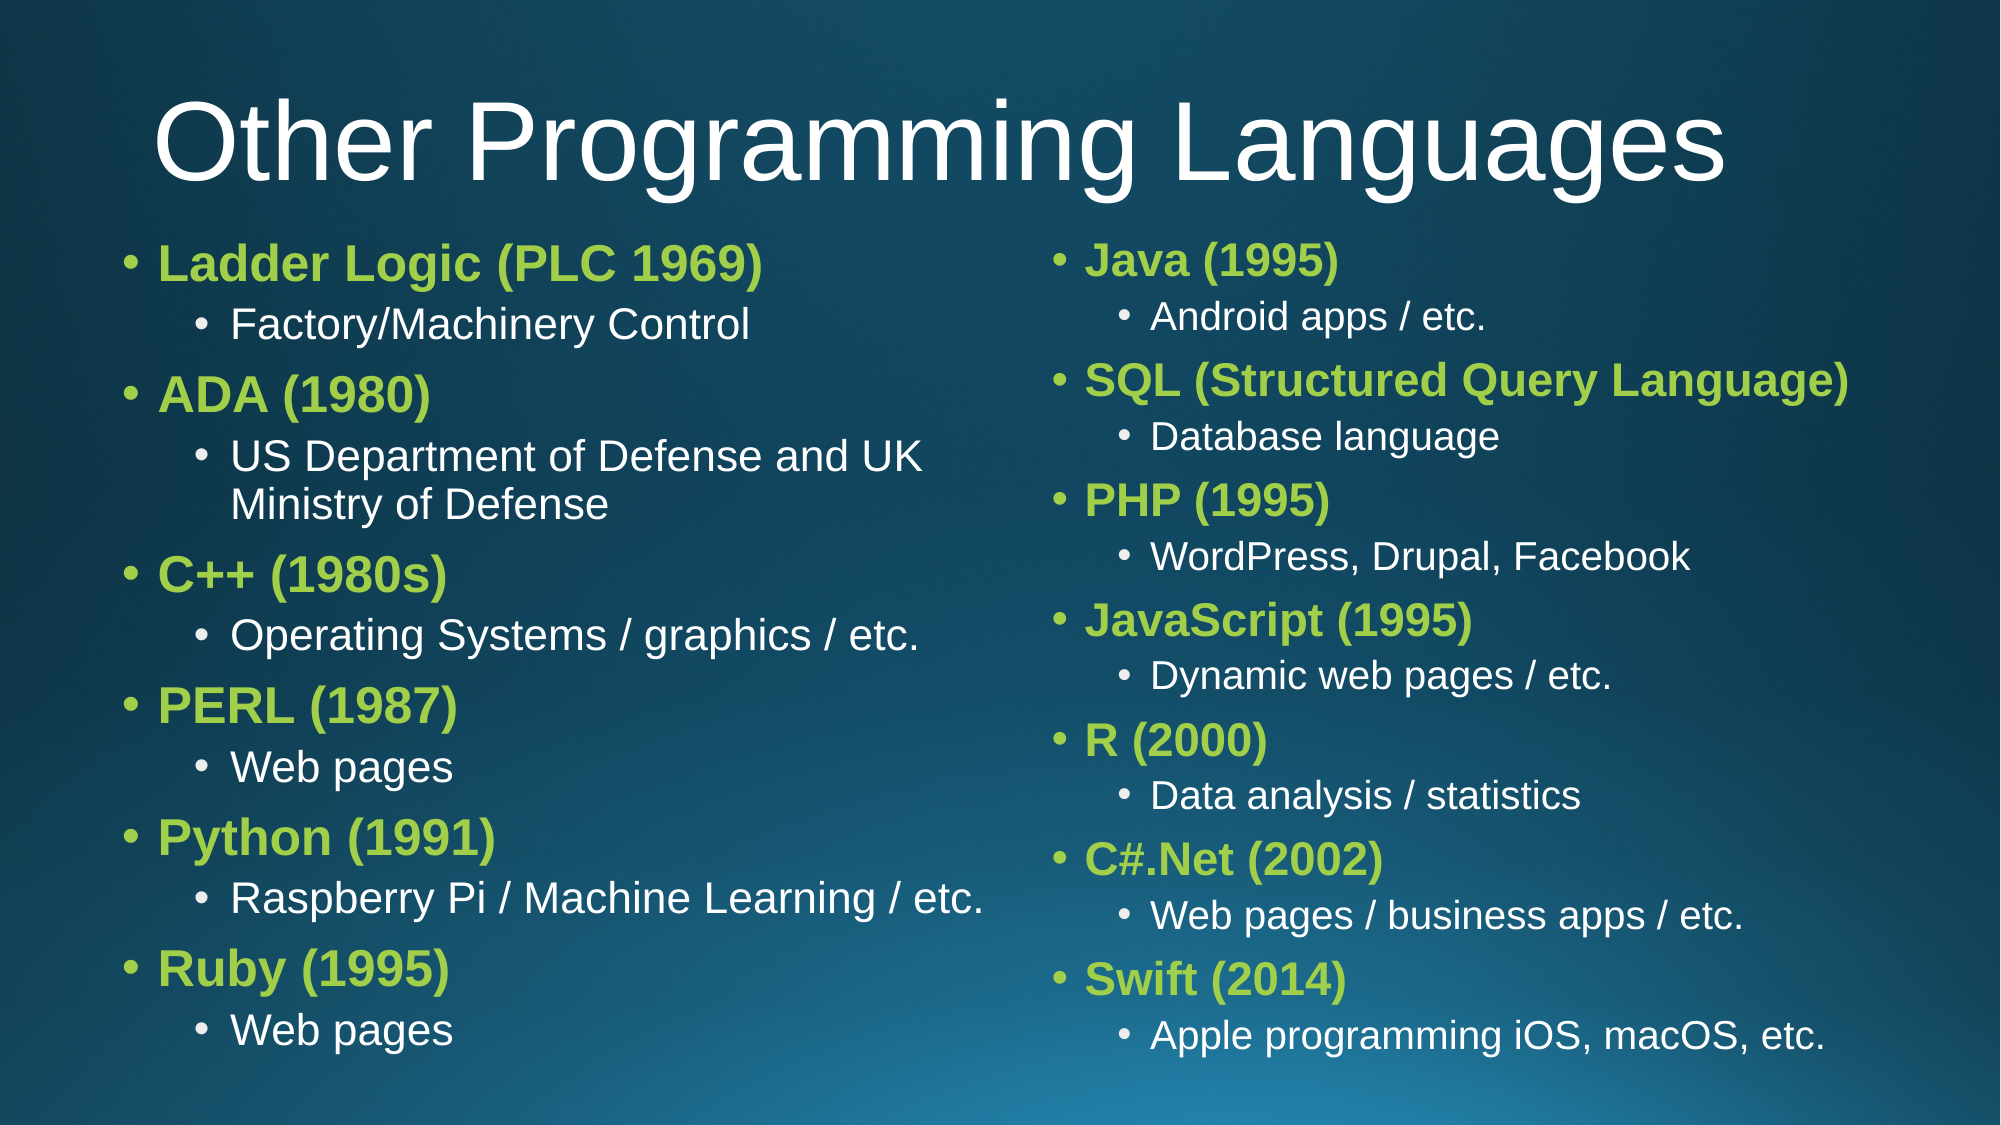

# Other Programming Languages
Ladder Logic (PLC 1969)
Factory/Machinery Control
ADA (1980)
US Department of Defense and UK Ministry of Defense
C++ (1980s)
Operating Systems / graphics / etc.
PERL (1987)
Web pages
Python (1991)
Raspberry Pi / Machine Learning / etc.
Ruby (1995)
Web pages

Java (1995)
Android apps / etc.
SQL (Structured Query Language)
Database language
PHP (1995)
WordPress, Drupal, Facebook
JavaScript (1995)
Dynamic web pages / etc.
R (2000)
Data analysis / statistics
C#.Net (2002)
Web pages / business apps / etc.
Swift (2014)
Apple programming iOS, macOS, etc.